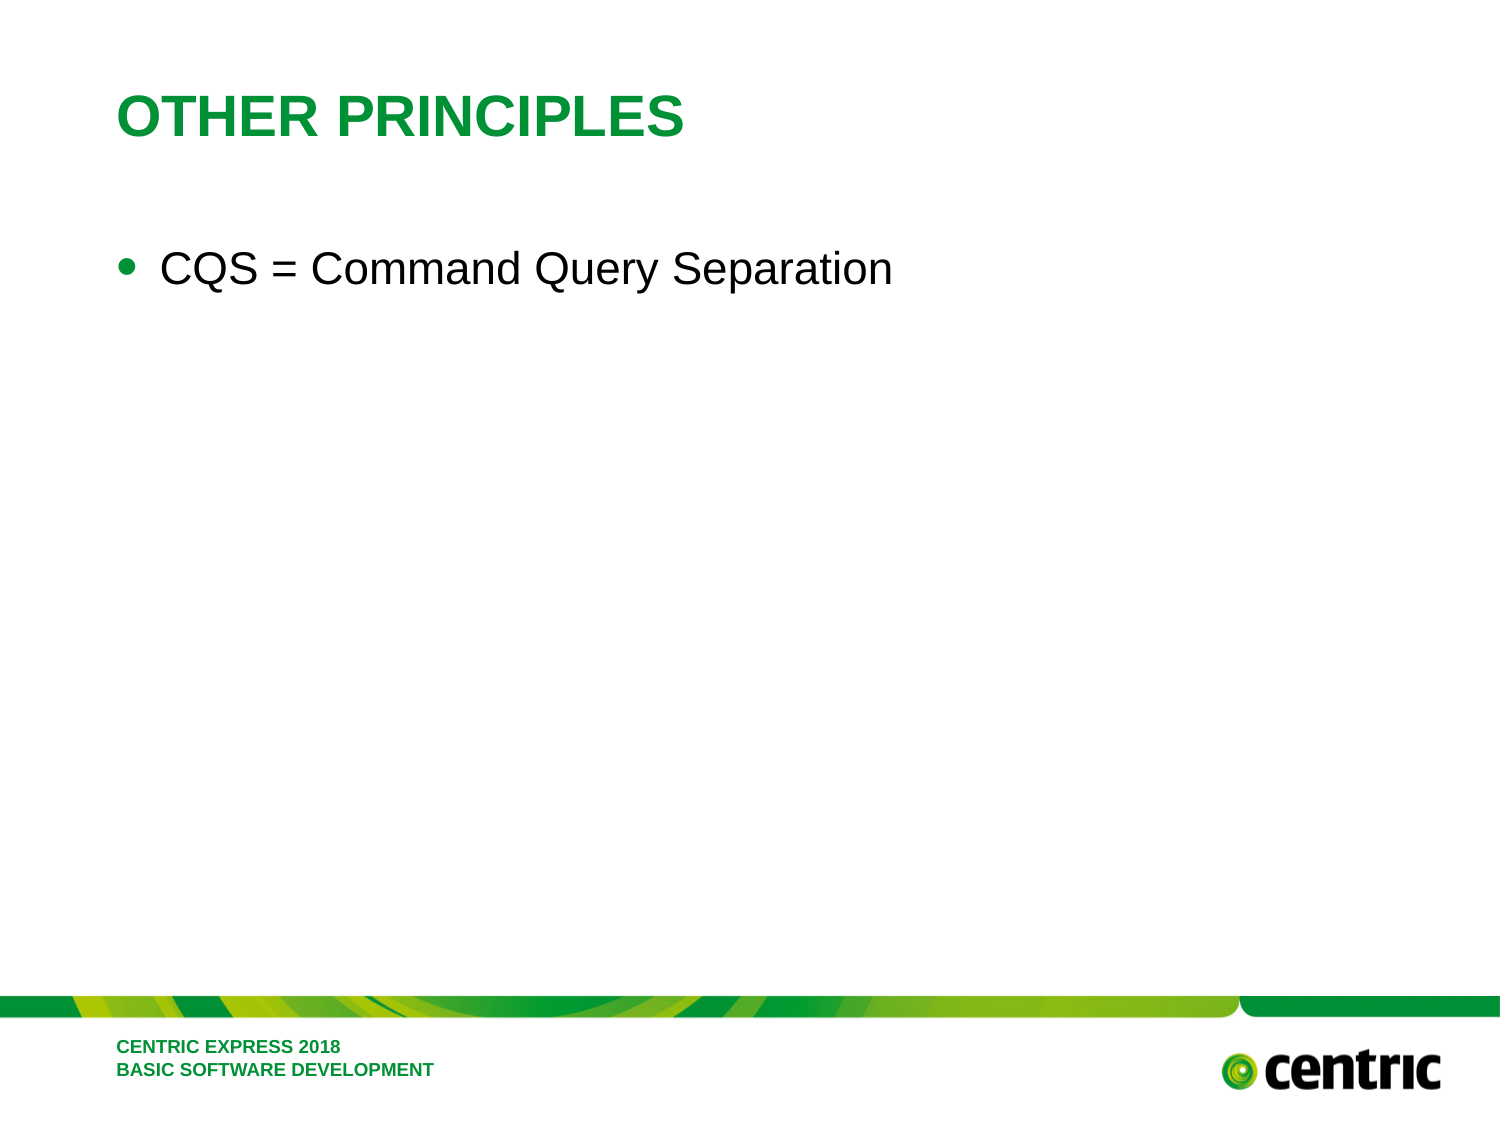

# Other principles
CQS = Command Query Separation

CENTRIC EXPRESS 2018                               BASIC SOFTWARE DEVELOPMENT
February 26, 2018